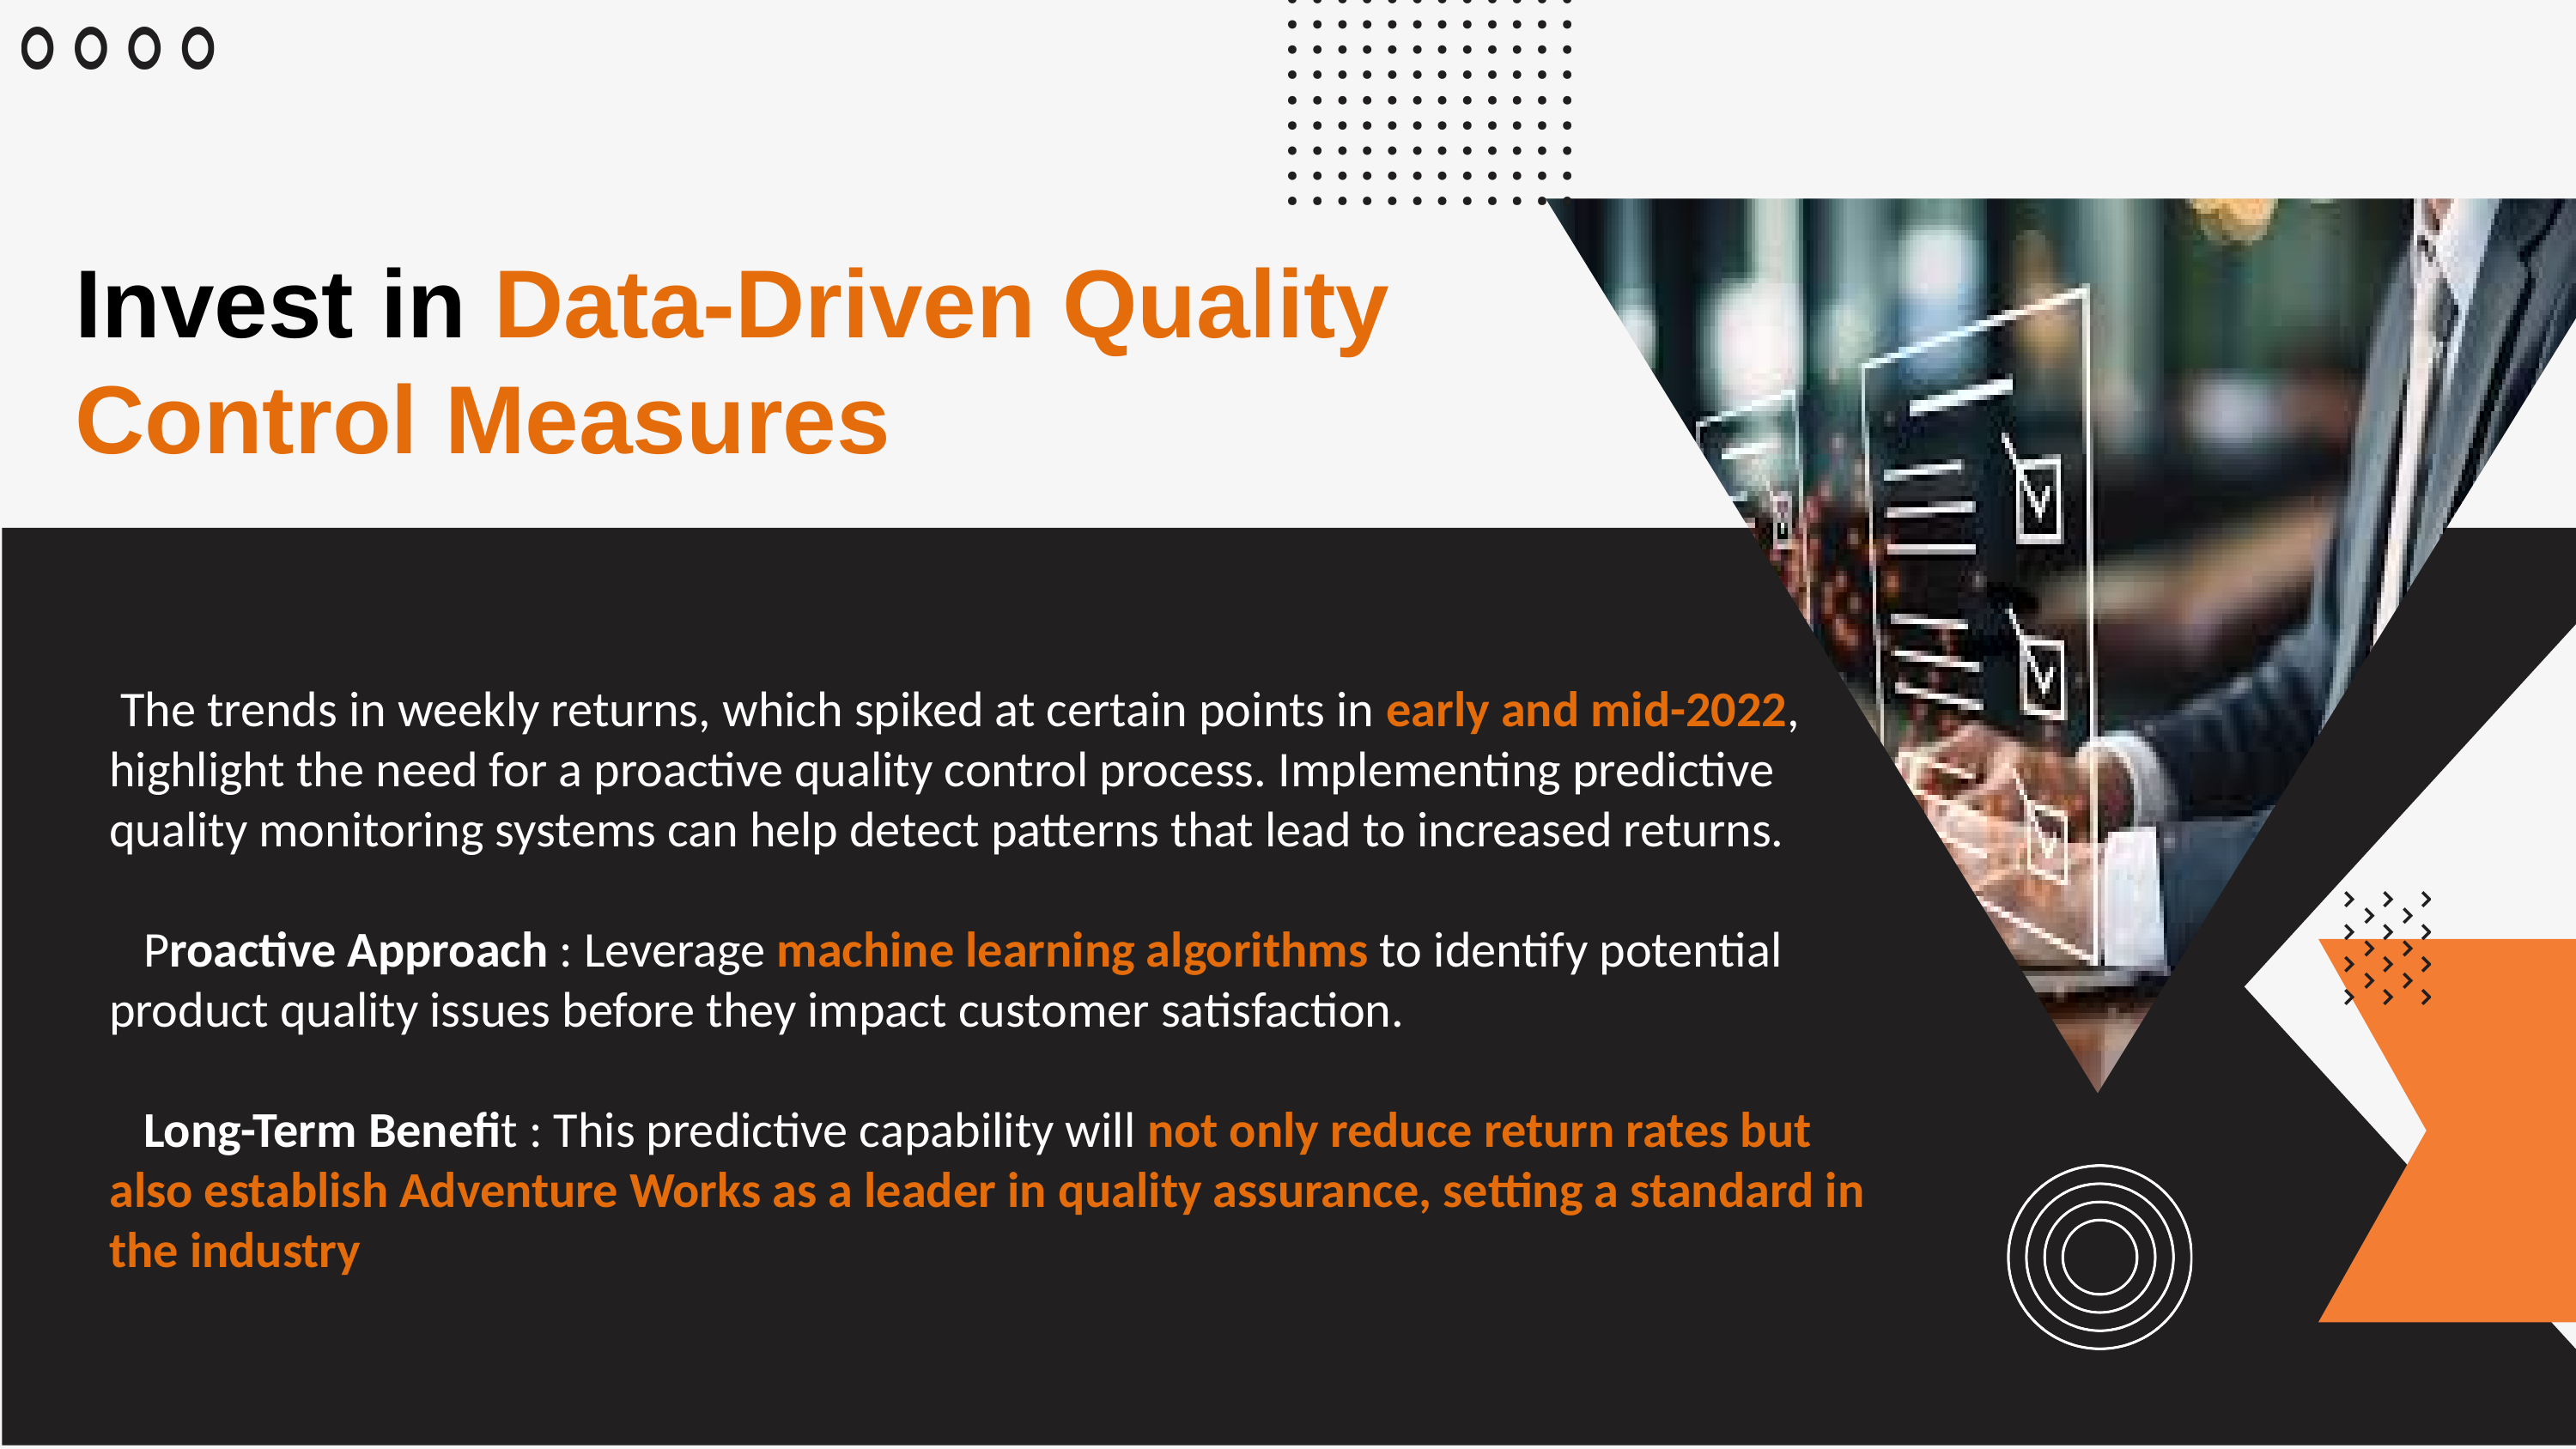

Invest in Data-Driven Quality Control Measures
 The trends in weekly returns, which spiked at certain points in early and mid-2022, highlight the need for a proactive quality control process. Implementing predictive quality monitoring systems can help detect patterns that lead to increased returns.

   Proactive Approach : Leverage machine learning algorithms to identify potential product quality issues before they impact customer satisfaction.

   Long-Term Benefit : This predictive capability will not only reduce return rates but also establish Adventure Works as a leader in quality assurance, setting a standard in the industry